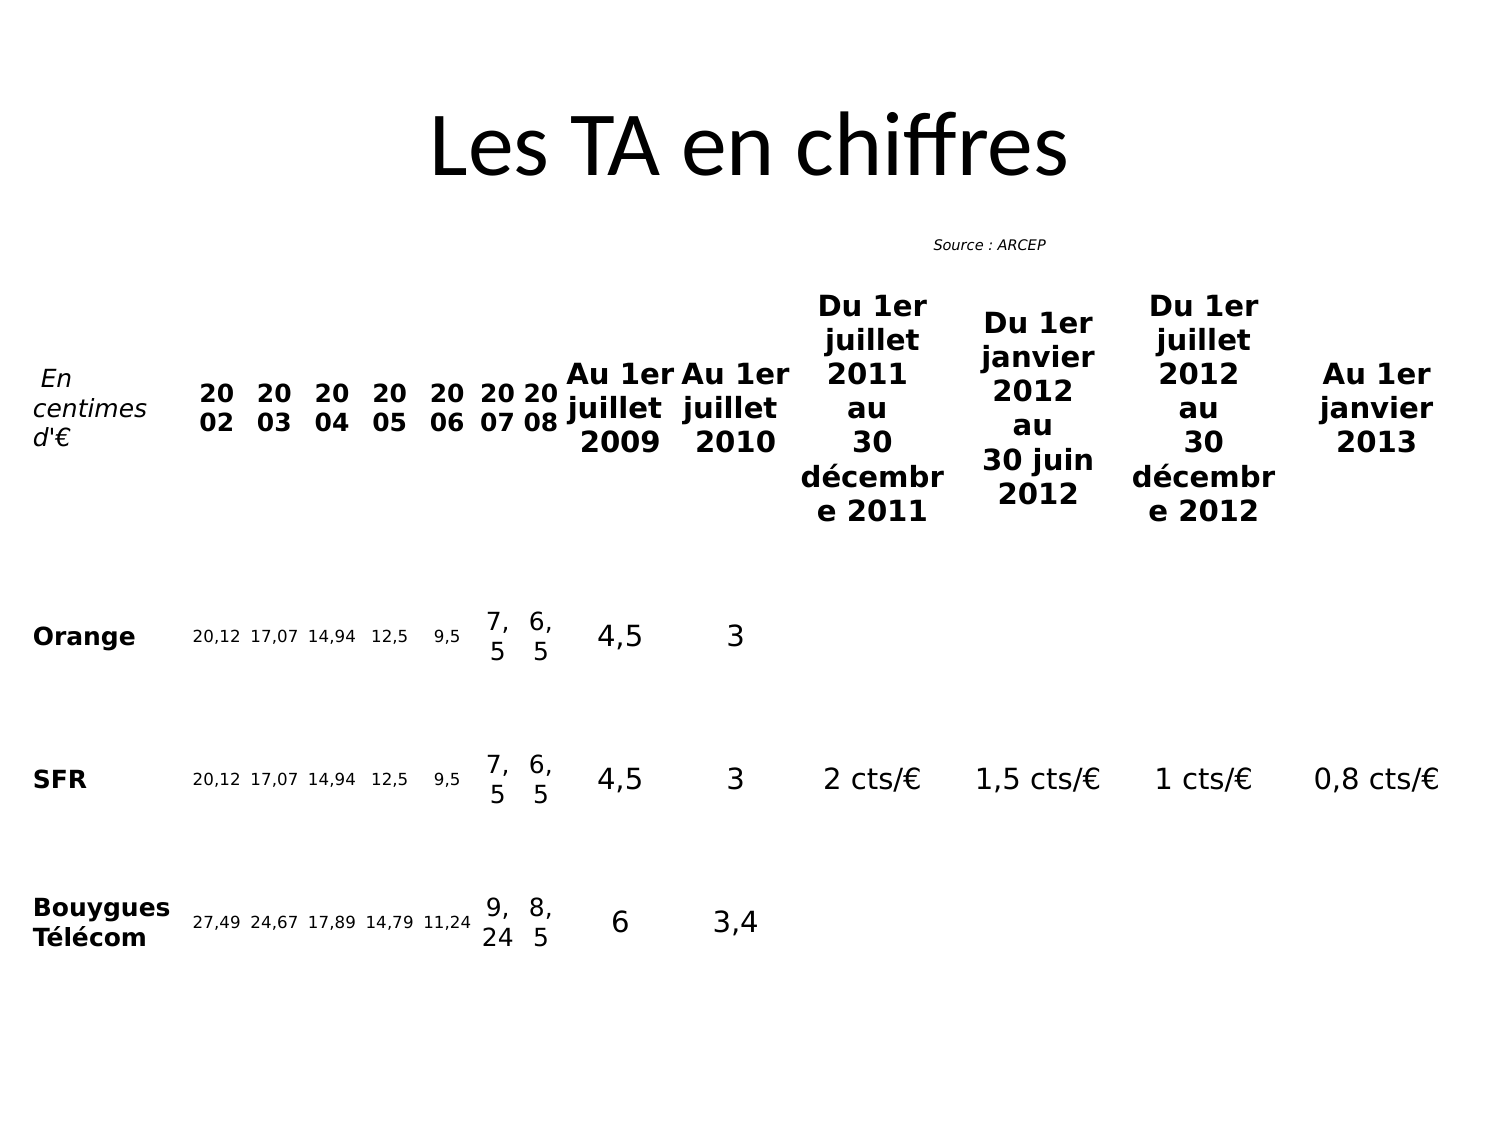

# Les TA en chiffres
| En centimes d'€ | 2002 | 2003 | 2004 | 2005 | 2006 | 2007 | 2008 | Au 1er juillet  2009 | Au 1er juillet  2010 | Du 1er juillet 2011  au  30 décembre 2011 | Du 1er janvier 2012  au  30 juin 2012 | Du 1er juillet 2012  au  30 décembre 2012 | Au 1er janvier 2013 |
| --- | --- | --- | --- | --- | --- | --- | --- | --- | --- | --- | --- | --- | --- |
| Orange | 20,12 | 17,07 | 14,94 | 12,5 | 9,5 | 7,5 | 6,5 | 4,5 | 3 | 2 cts/€ | 1,5 cts/€ | 1 cts/€ | 0,8 cts/€ |
| SFR | 20,12 | 17,07 | 14,94 | 12,5 | 9,5 | 7,5 | 6,5 | 4,5 | 3 |  |  |  |  |
| Bouygues Télécom | 27,49 | 24,67 | 17,89 | 14,79 | 11,24 | 9,24 | 8,5 | 6 | 3,4 |  |  |  |  |
Source : ARCEP